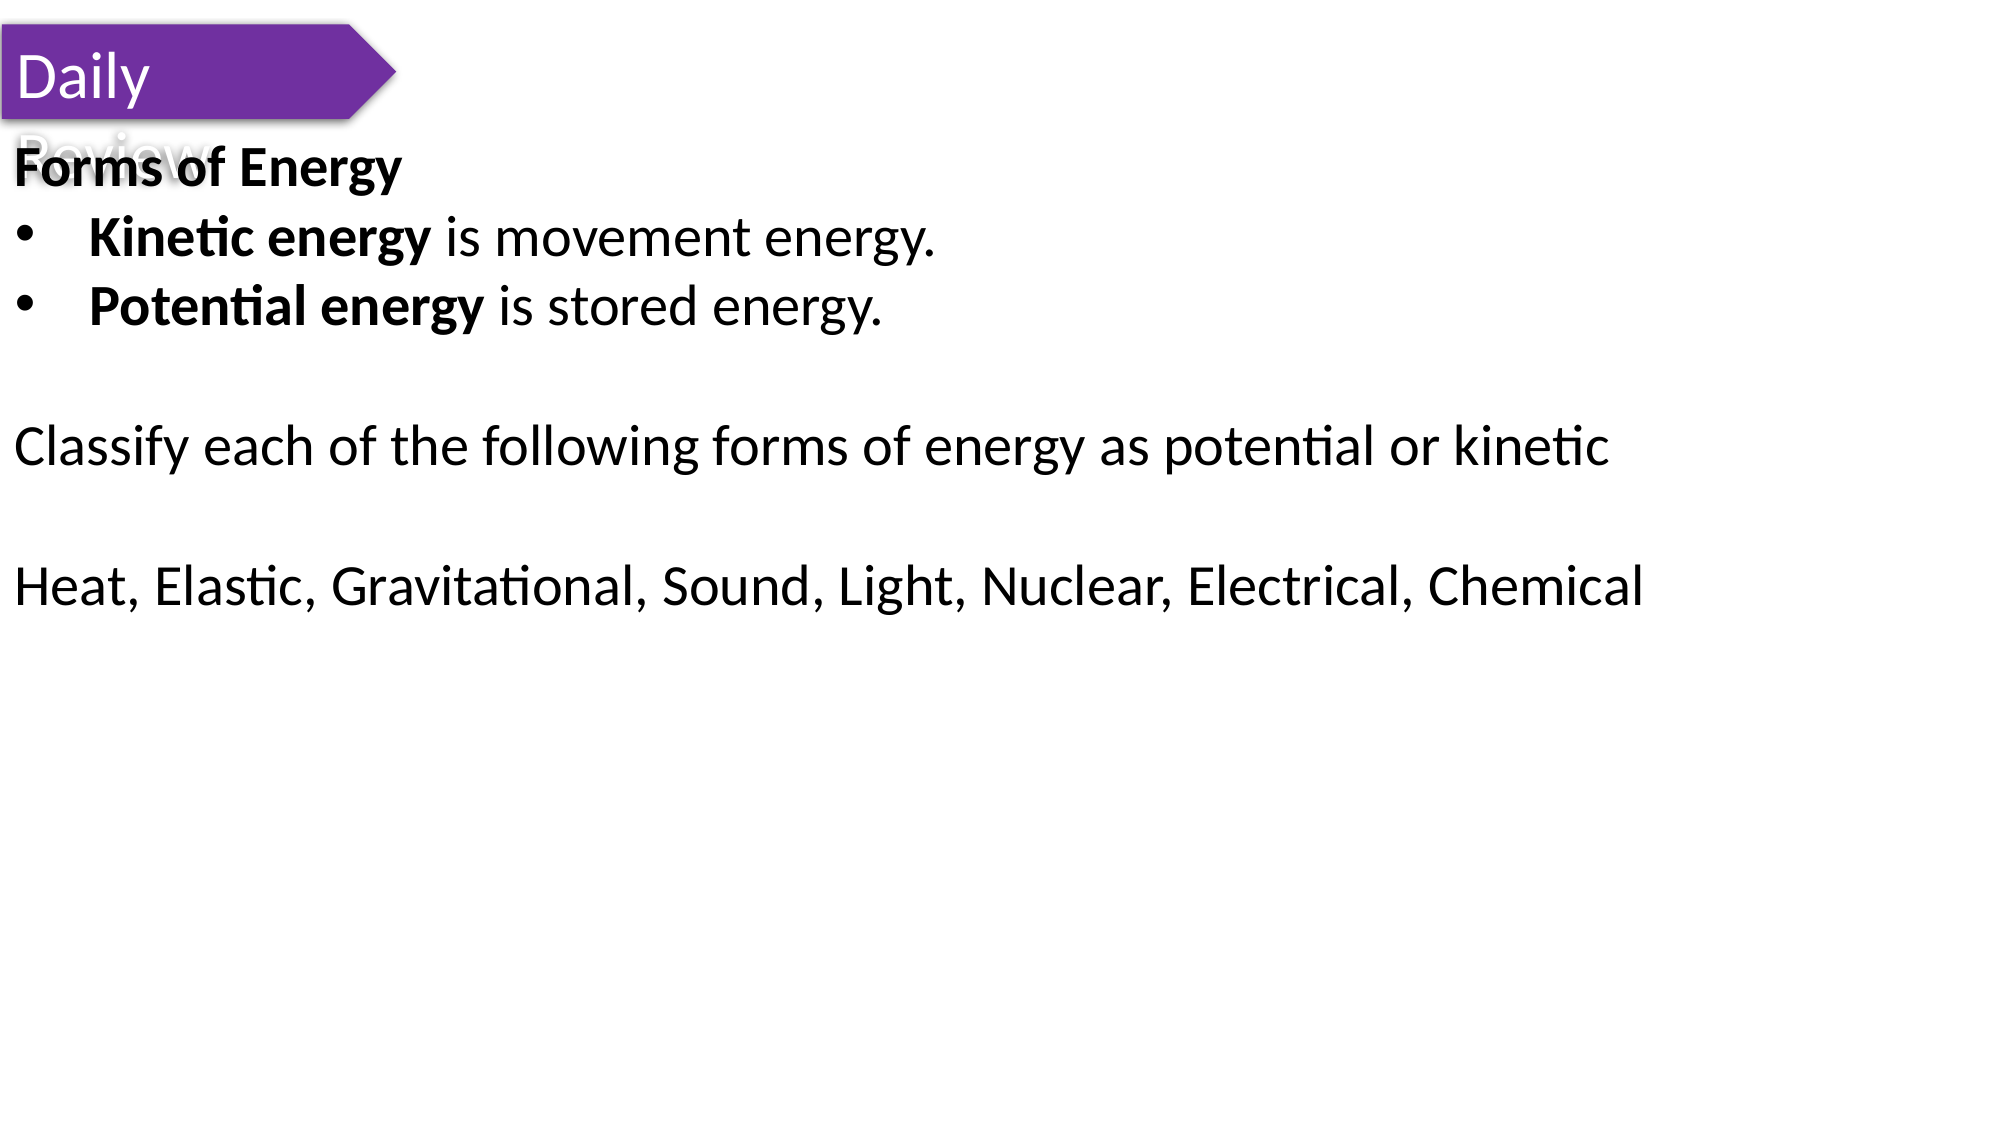

Daily Review
Forms of Energy
Kinetic energy is movement energy.
Potential energy is stored energy.

Classify each of the following forms of energy as potential or kinetic

Heat, Elastic, Gravitational, Sound, Light, Nuclear, Electrical, Chemical